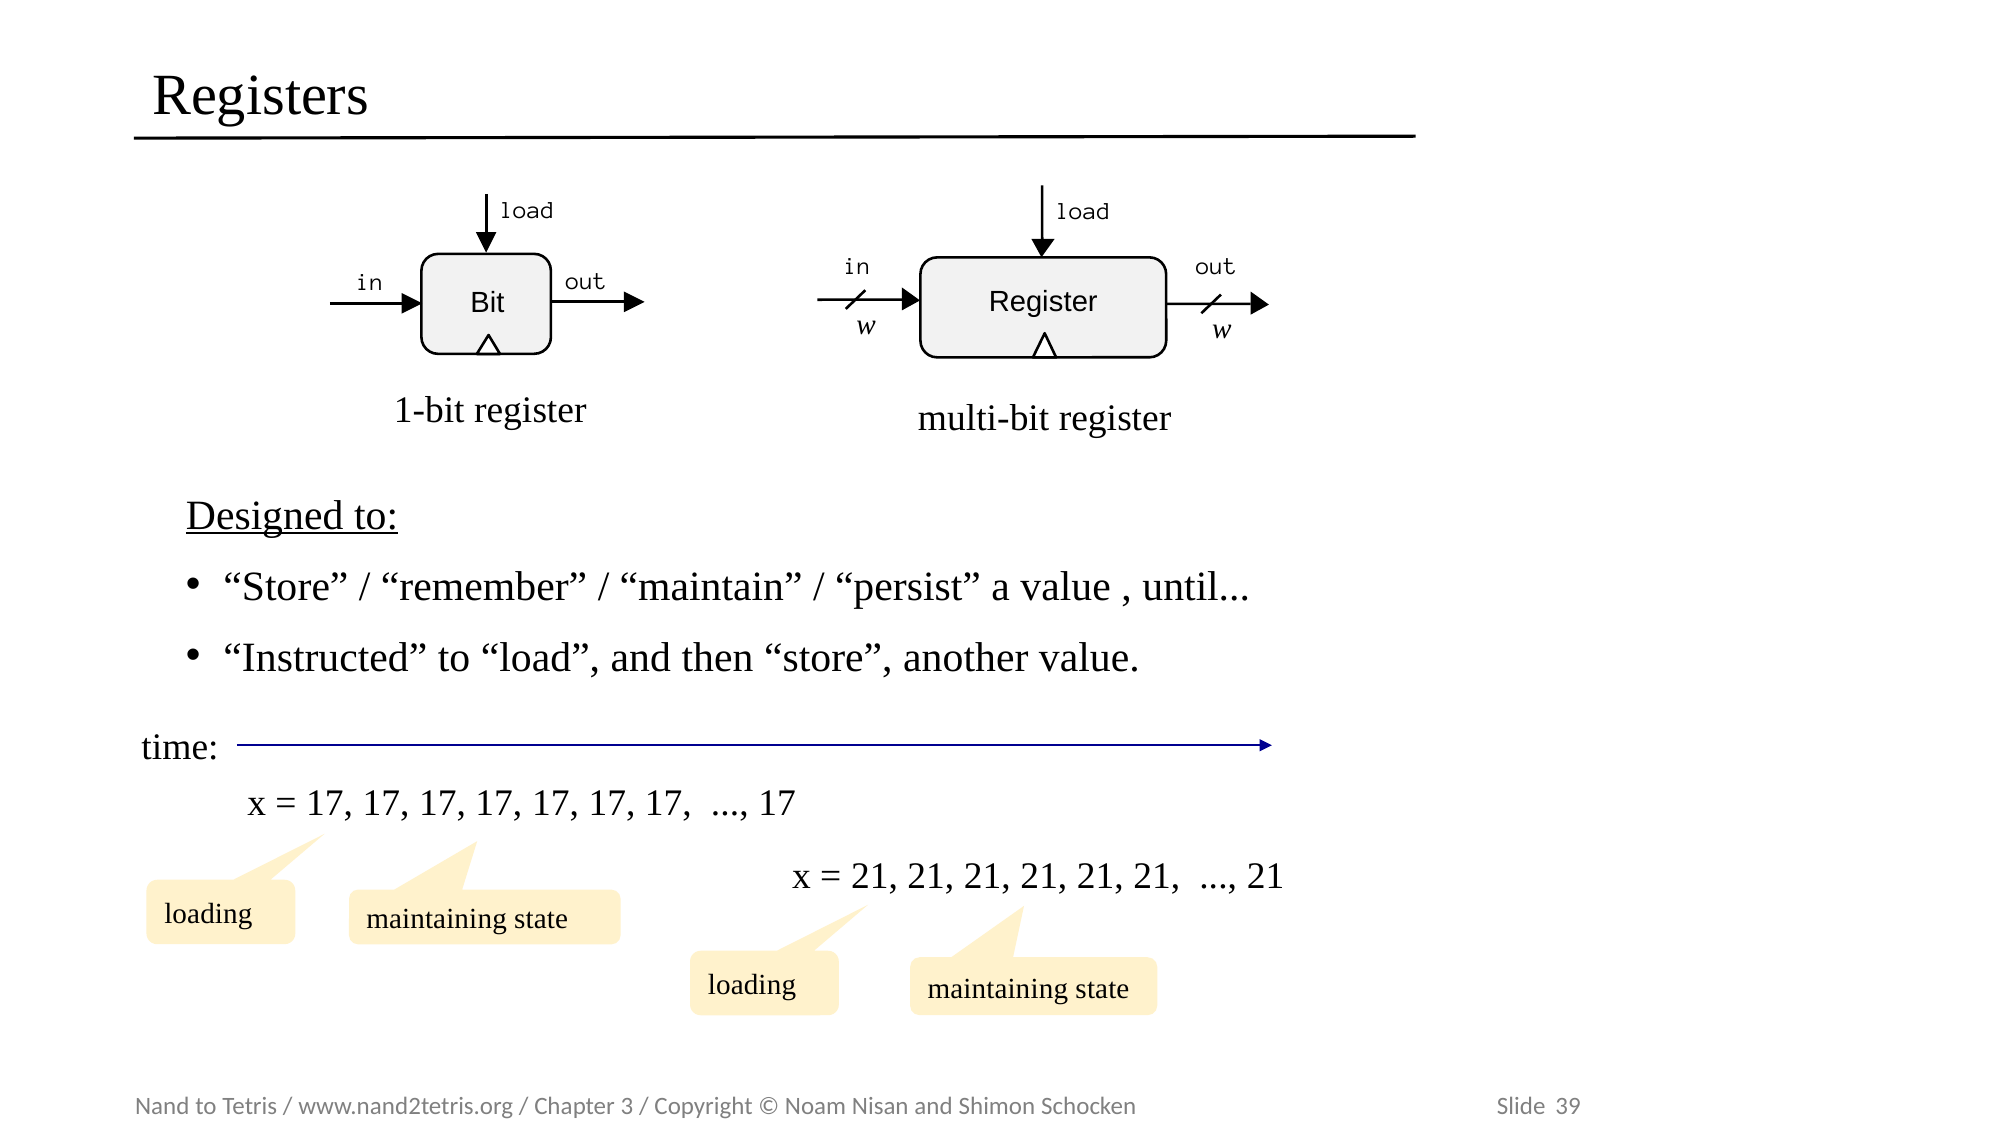

# Registers
load

in
out

Register

w
w

multi-bit register
load

out
in
Bit

1-bit register
Designed to:
“Store” / “remember” / “maintain” / “persist” a value , until...
“Instructed” to “load”, and then “store”, another value.
time:
x = 17, 17, 17, 17, 17, 17, 17,  ..., 17
x = 21, 21, 21, 21, 21, 21,  ..., 21
loading
maintaining state
loading
maintaining state